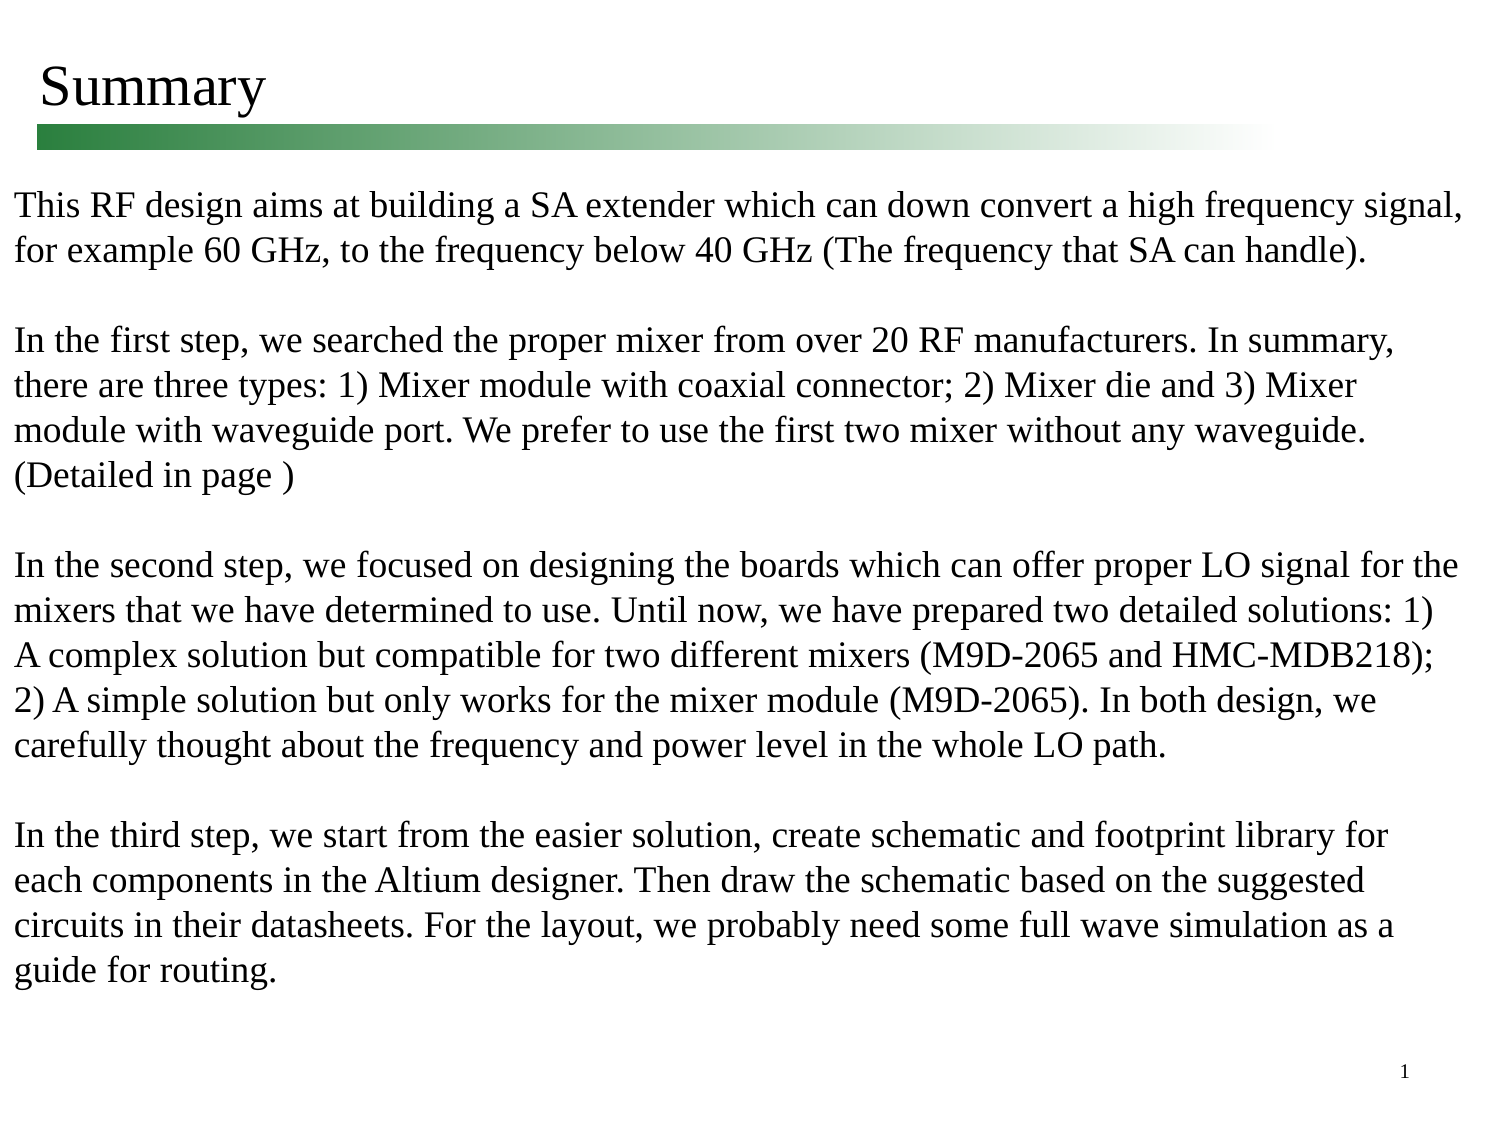

# Summary
This RF design aims at building a SA extender which can down convert a high frequency signal, for example 60 GHz, to the frequency below 40 GHz (The frequency that SA can handle).

In the first step, we searched the proper mixer from over 20 RF manufacturers. In summary, there are three types: 1) Mixer module with coaxial connector; 2) Mixer die and 3) Mixer module with waveguide port. We prefer to use the first two mixer without any waveguide.
(Detailed in page )

In the second step, we focused on designing the boards which can offer proper LO signal for the mixers that we have determined to use. Until now, we have prepared two detailed solutions: 1) A complex solution but compatible for two different mixers (M9D-2065 and HMC-MDB218); 2) A simple solution but only works for the mixer module (M9D-2065). In both design, we carefully thought about the frequency and power level in the whole LO path.

In the third step, we start from the easier solution, create schematic and footprint library for each components in the Altium designer. Then draw the schematic based on the suggested circuits in their datasheets. For the layout, we probably need some full wave simulation as a guide for routing.
1